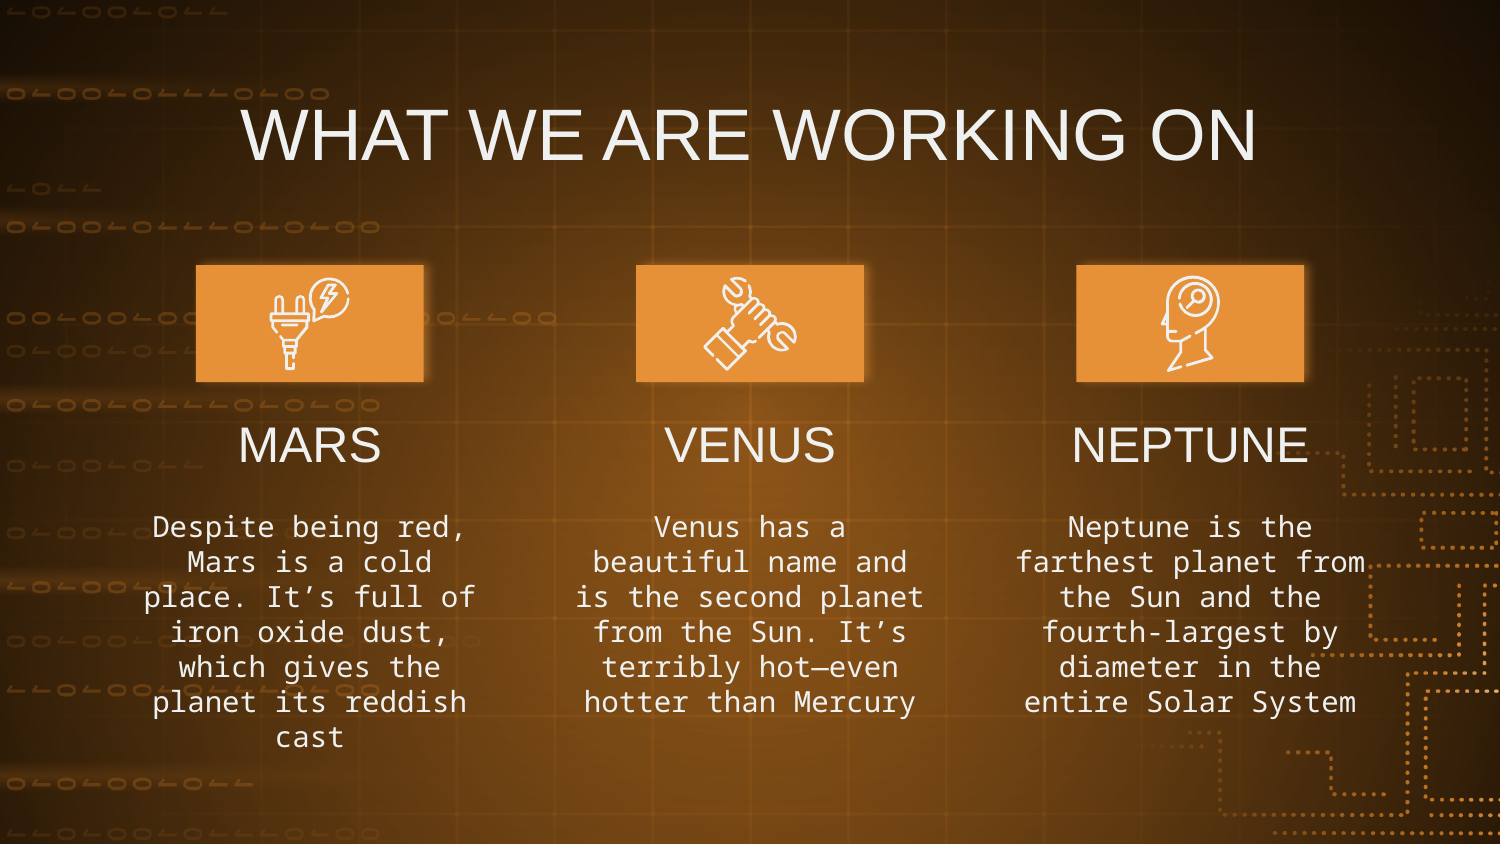

# WHAT WE ARE WORKING ON

MARS
VENUS
NEPTUNE
Despite being red, Mars is a cold place. It’s full of iron oxide dust, which gives the planet its reddish cast
Venus has a beautiful name and is the second planet from the Sun. It’s terribly hot—even hotter than Mercury
Neptune is the farthest planet from the Sun and the fourth-largest by diameter in the entire Solar System